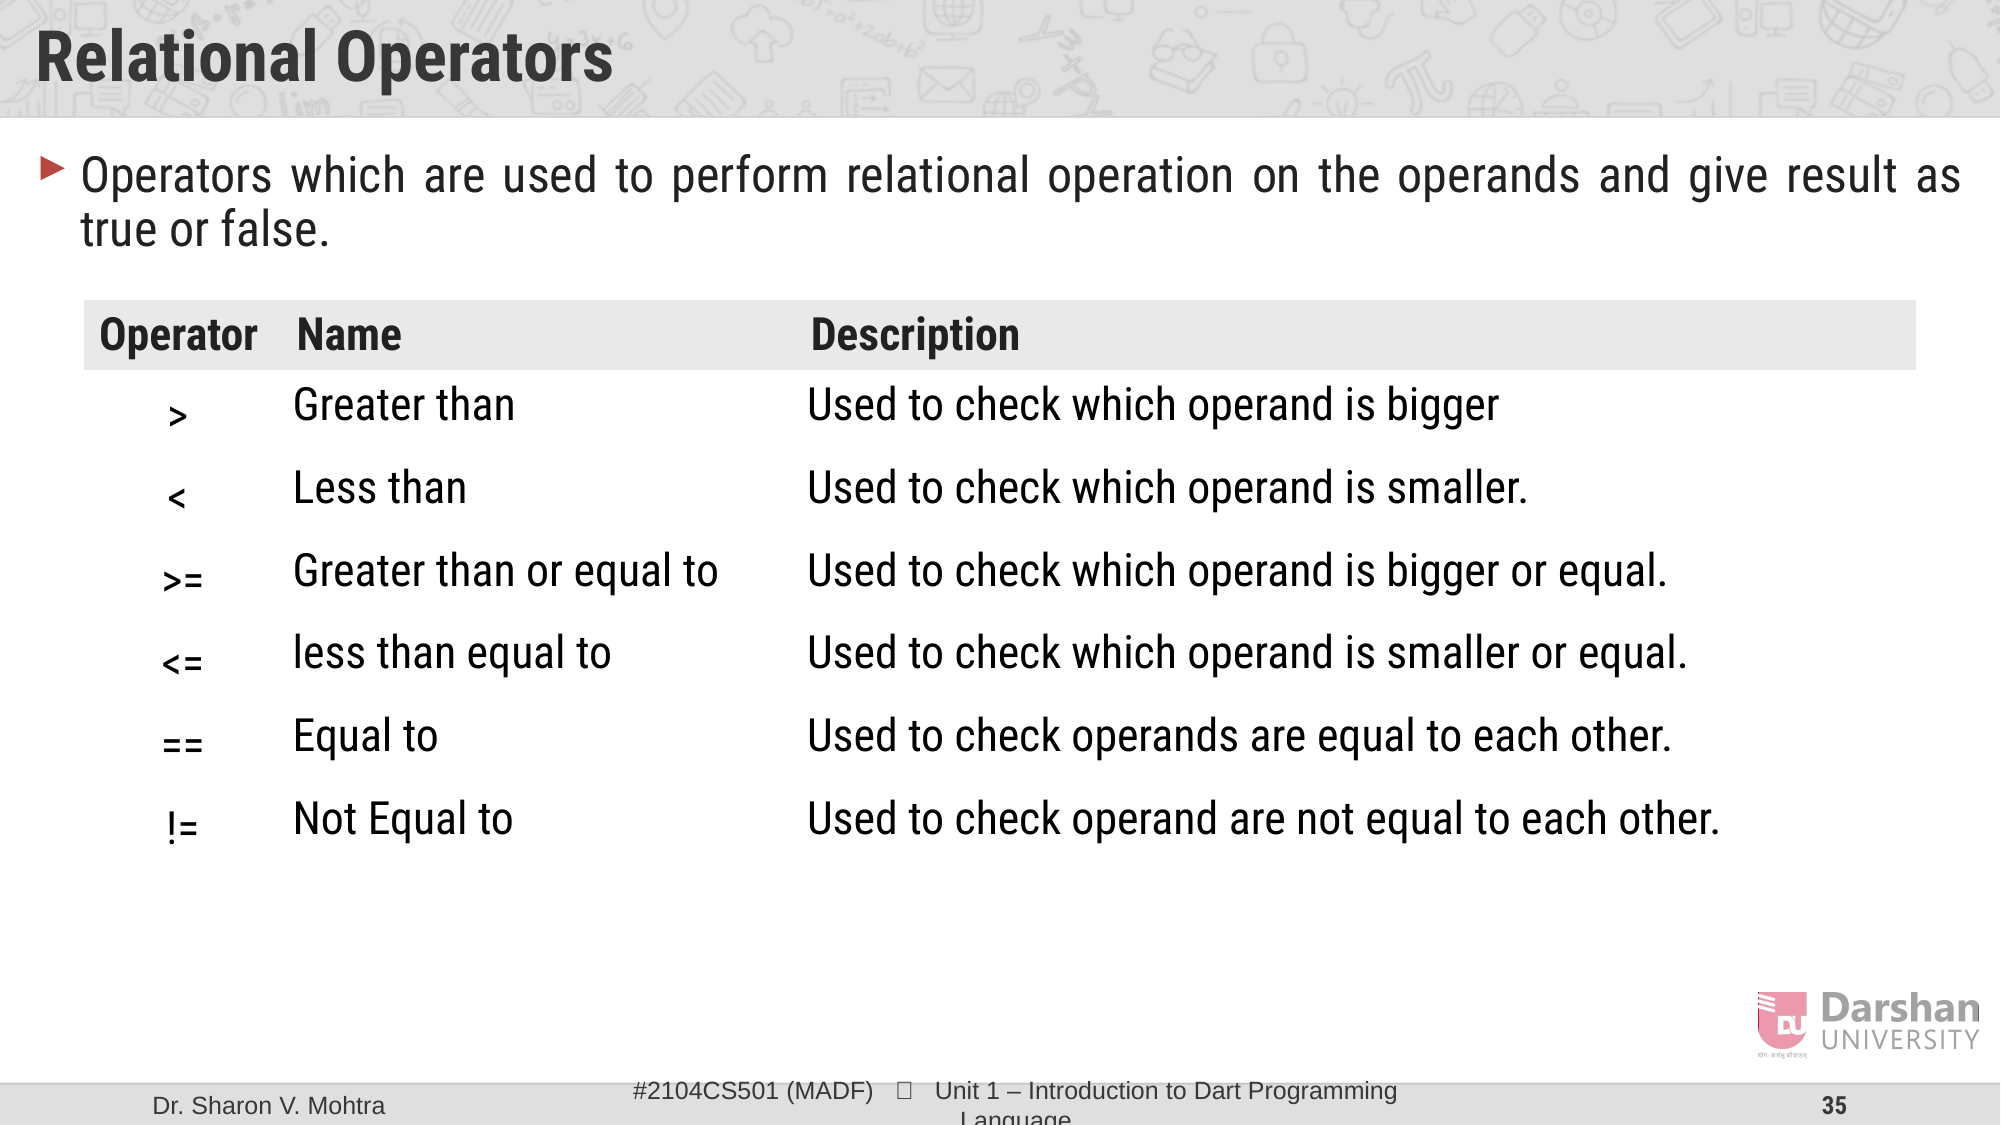

# Relational Operators
Operators which are used to perform relational operation on the operands and give result as true or false.

| Operator | Name | Description |
| --- | --- | --- |
| > | Greater than | Used to check which operand is bigger |
| < | Less than | Used to check which operand is smaller. |
| >= | Greater than or equal to | Used to check which operand is bigger or equal. |
| <= | less than equal to | Used to check which operand is smaller or equal. |
| == | Equal to | Used to check operands are equal to each other. |
| != | Not Equal to | Used to check operand are not equal to each other. |